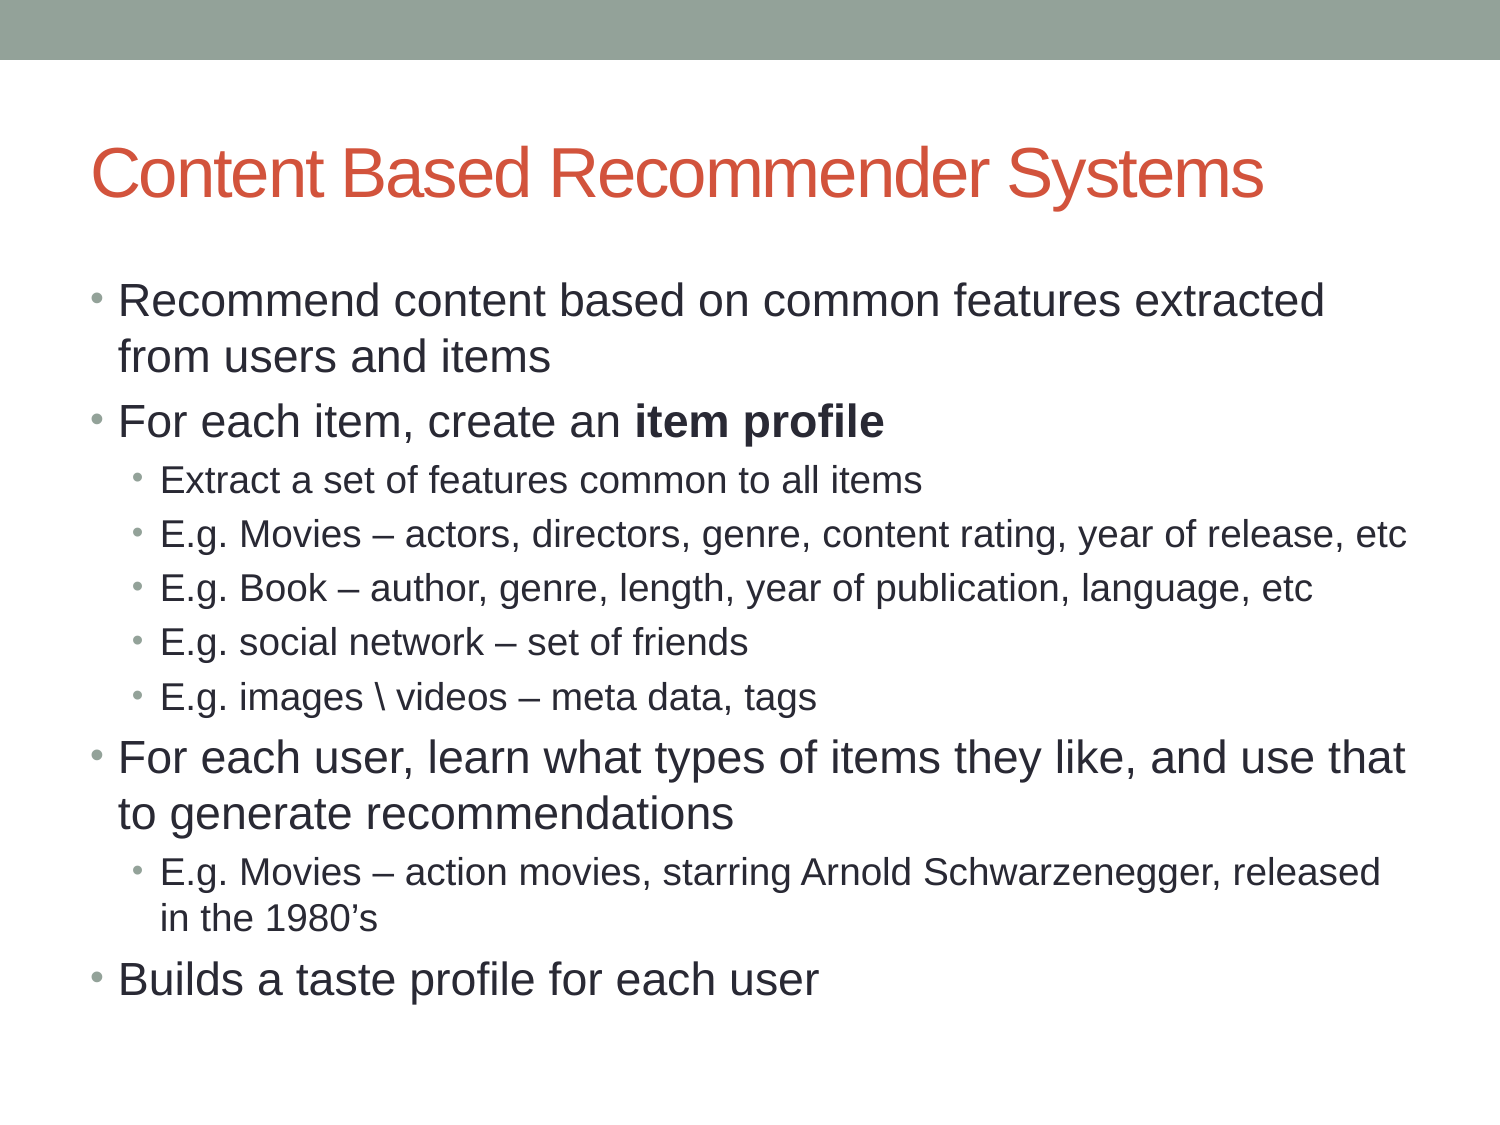

# Content Based Recommender Systems
Recommend content based on common features extracted from users and items
For each item, create an item profile
Extract a set of features common to all items
E.g. Movies – actors, directors, genre, content rating, year of release, etc
E.g. Book – author, genre, length, year of publication, language, etc
E.g. social network – set of friends
E.g. images \ videos – meta data, tags
For each user, learn what types of items they like, and use that to generate recommendations
E.g. Movies – action movies, starring Arnold Schwarzenegger, released in the 1980’s
Builds a taste profile for each user